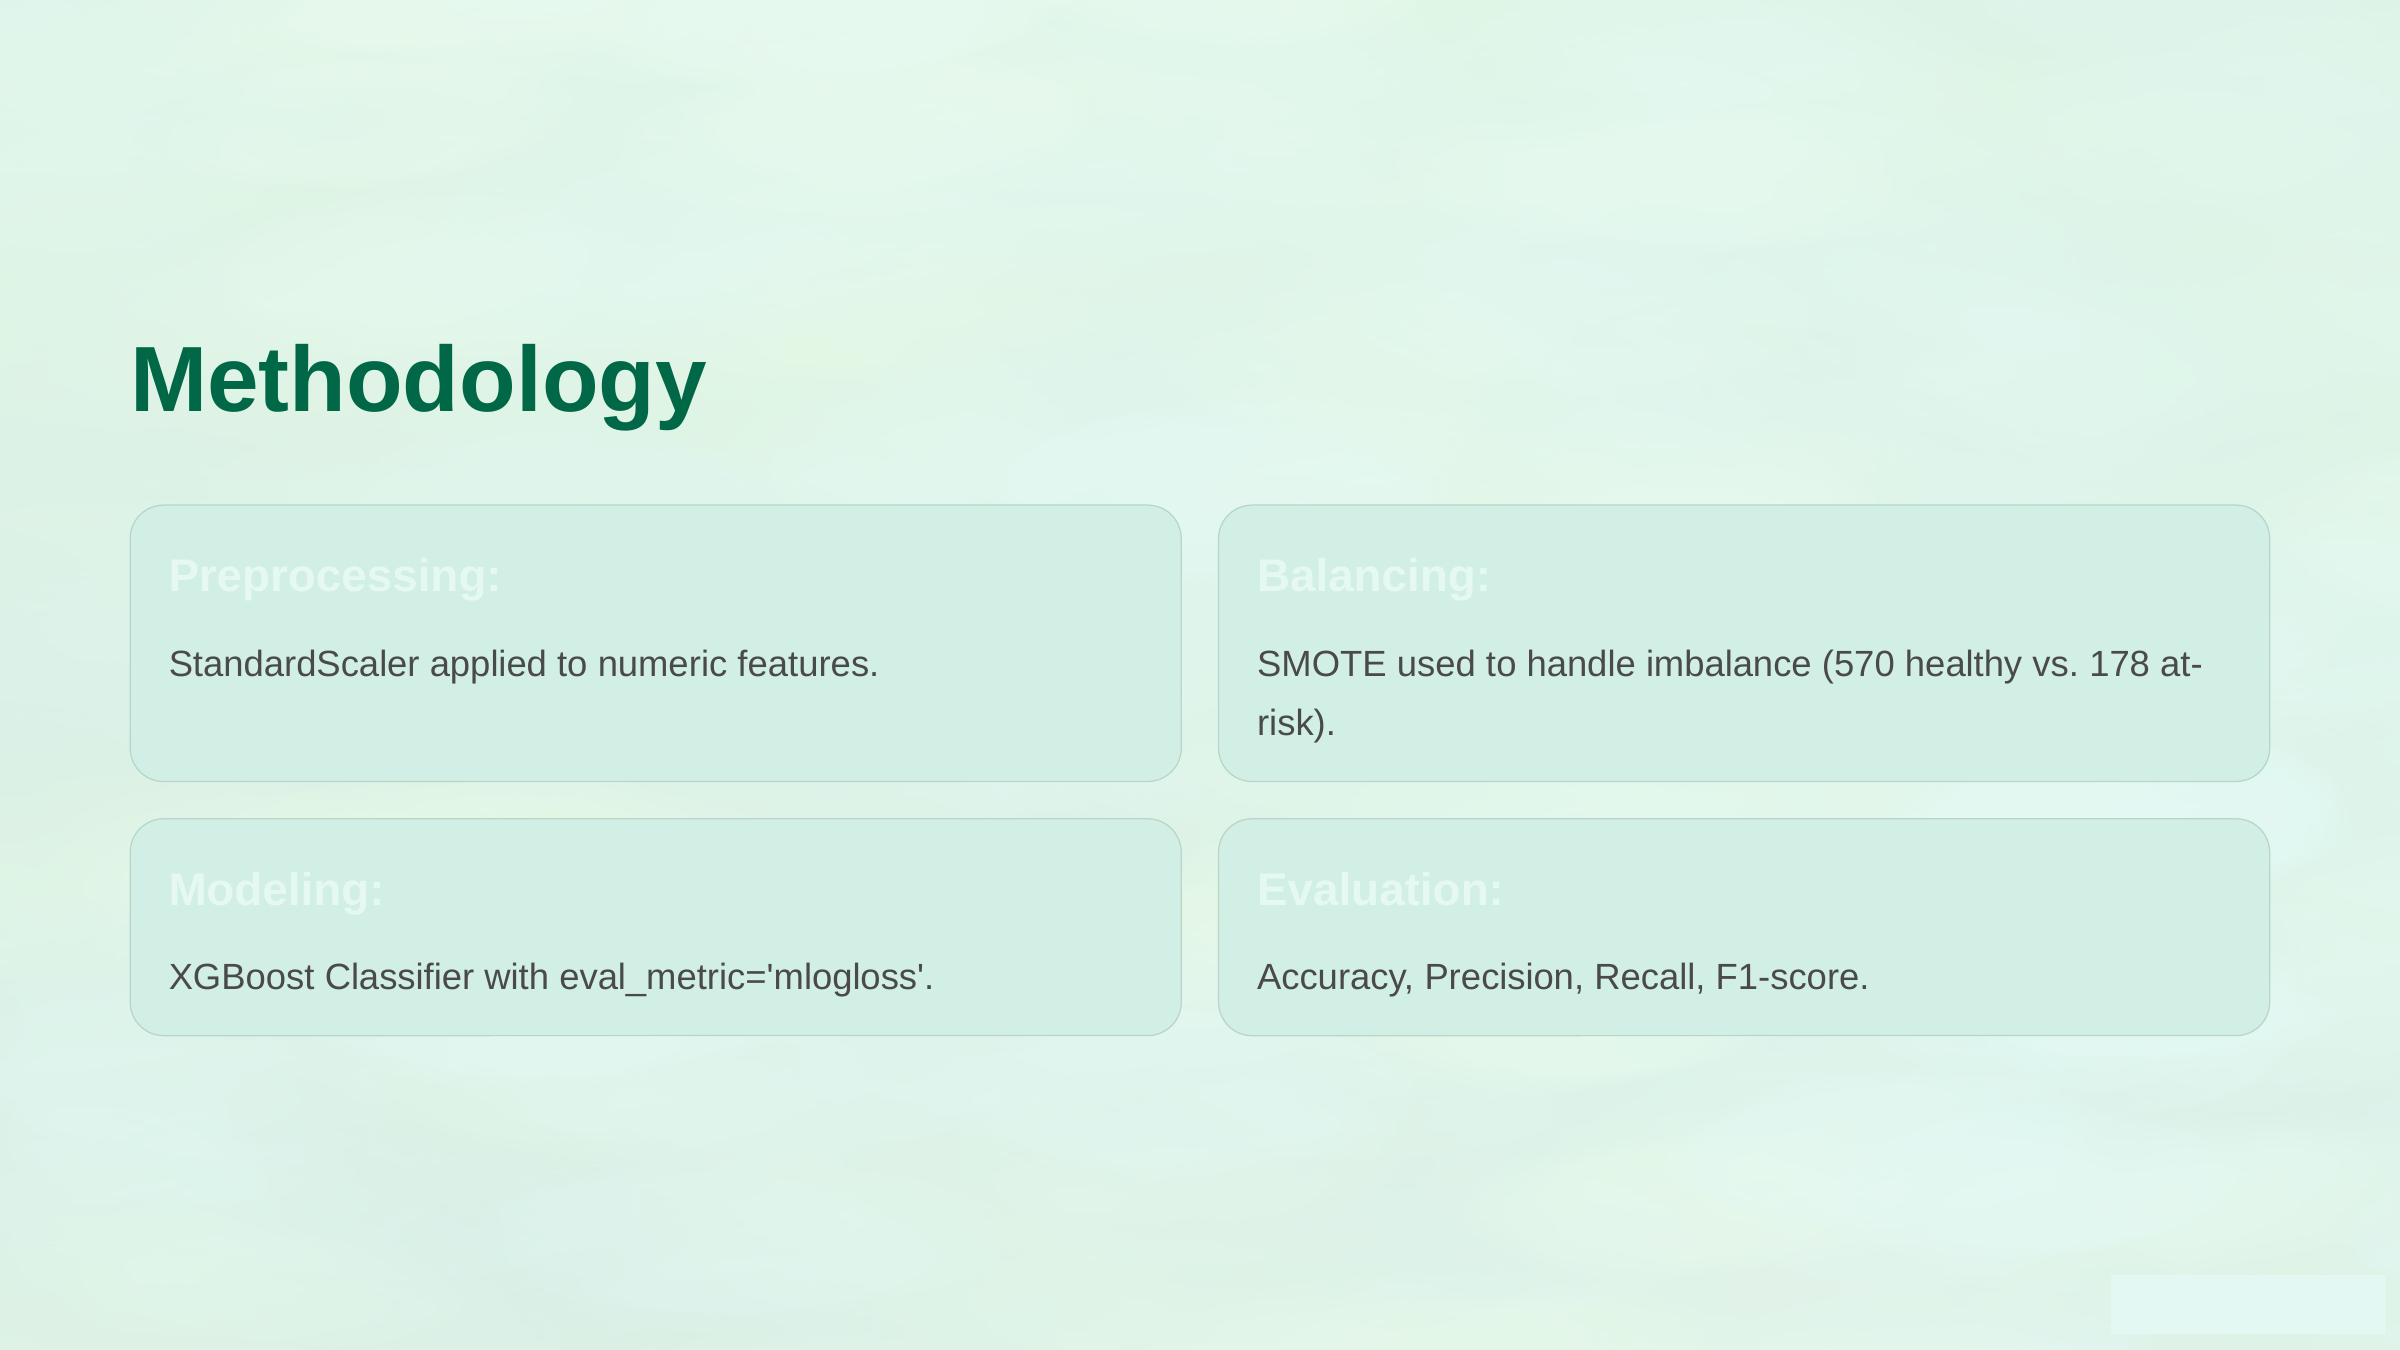

Methodology

Preprocessing:
Balancing:
StandardScaler applied to numeric features.
SMOTE used to handle imbalance (570 healthy vs. 178 at-risk).

Modeling:
Evaluation:
XGBoost Classifier with eval_metric='mlogloss'.
Accuracy, Precision, Recall, F1-score.